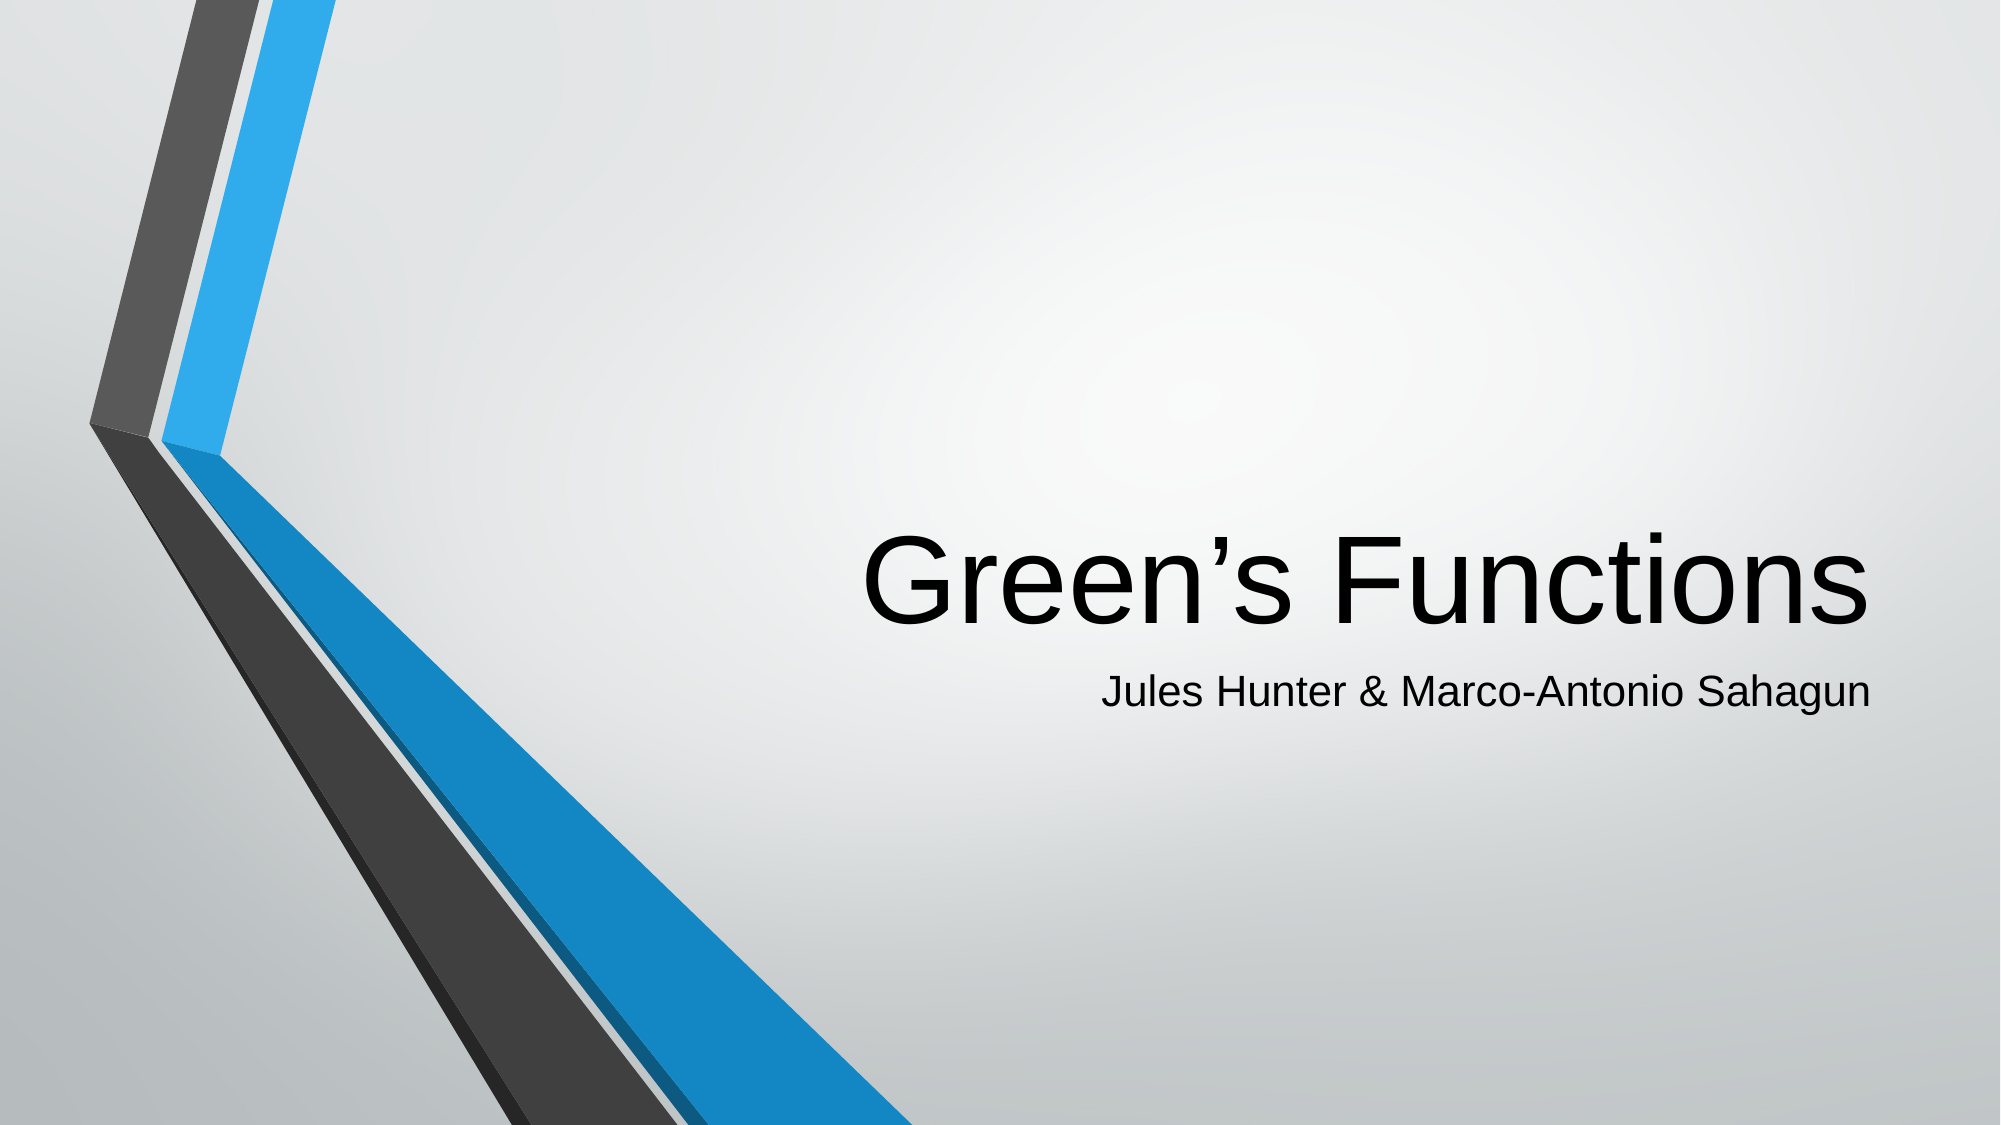

# Green’s Functions
Jules Hunter & Marco-Antonio Sahagun